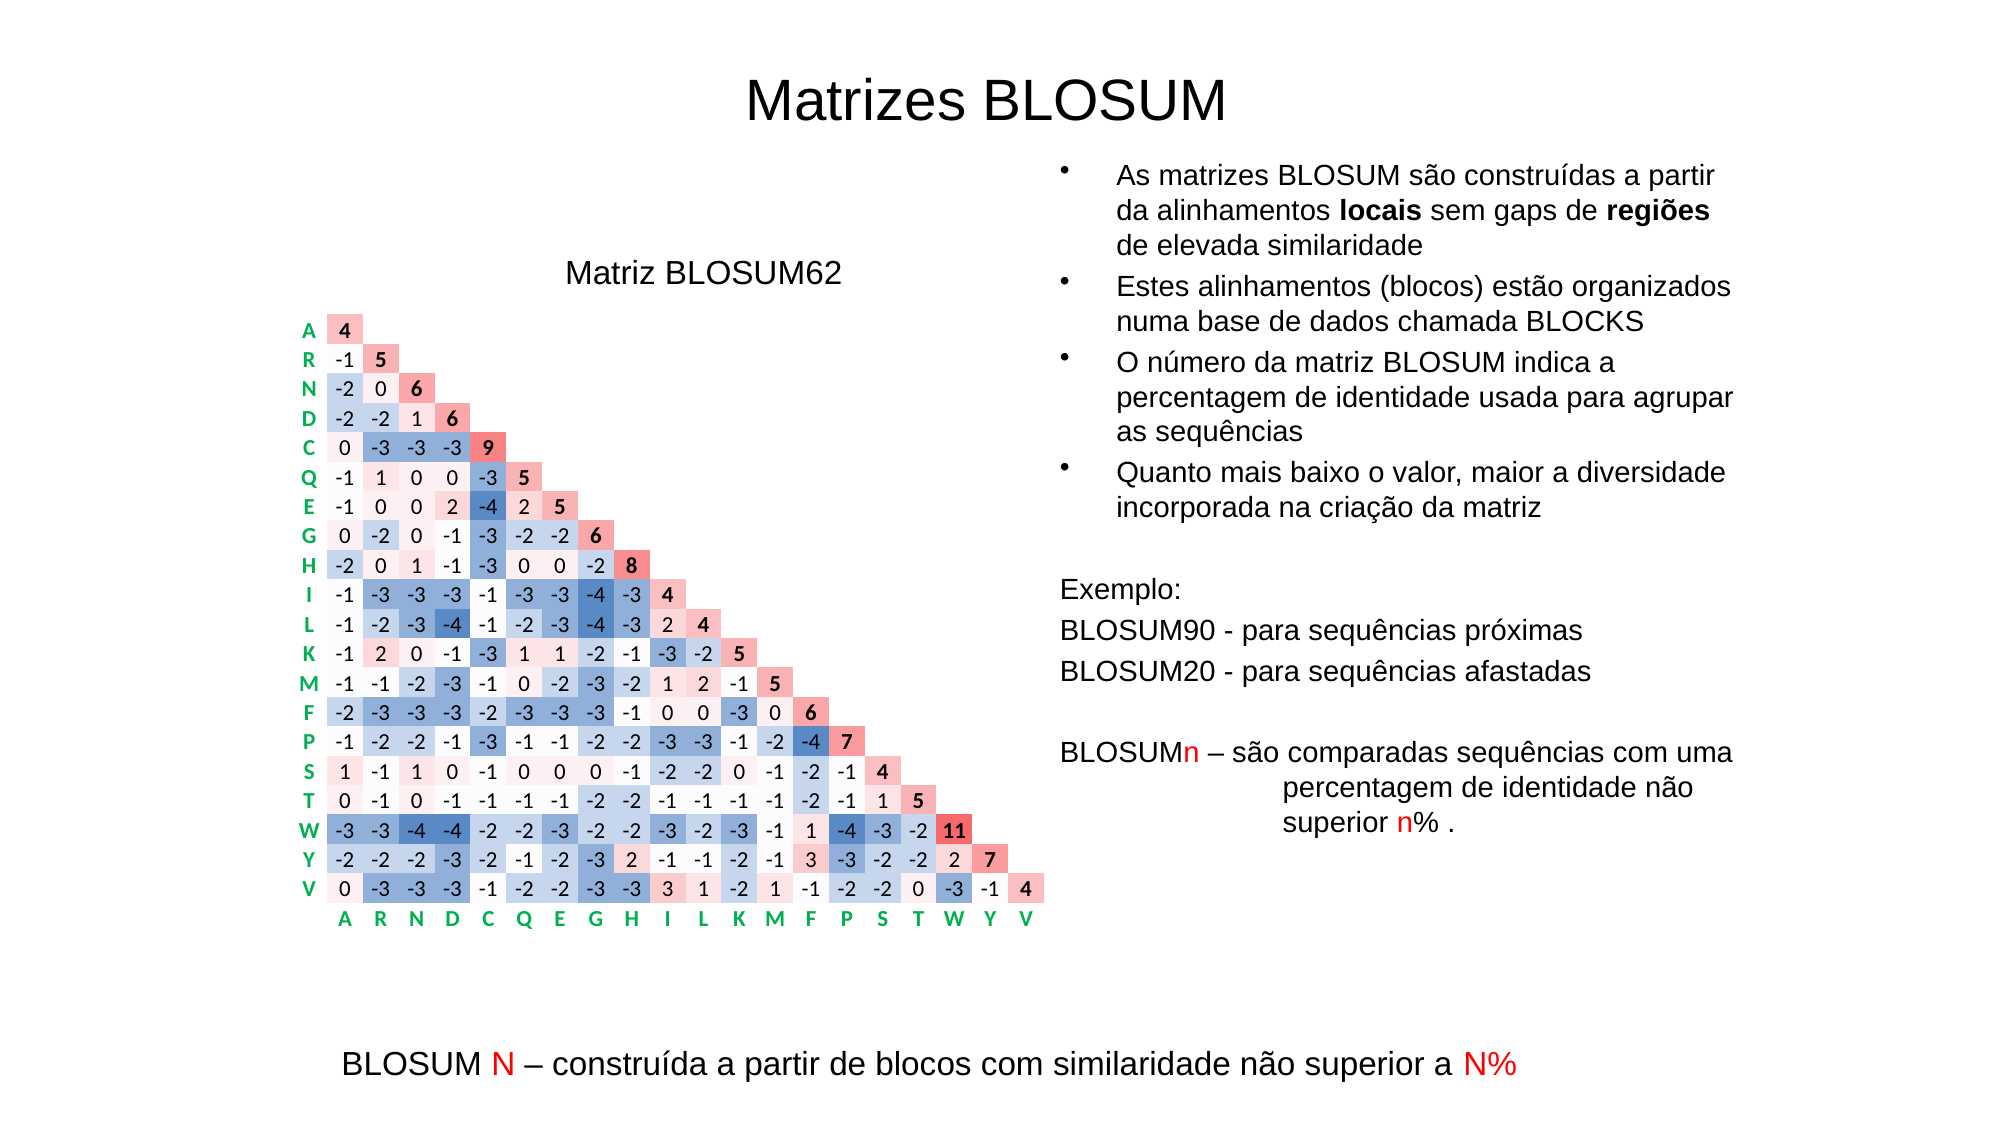

Matrizes BLOSUM
As matrizes BLOSUM são construídas a partir da alinhamentos locais sem gaps de regiões de elevada similaridade
Estes alinhamentos (blocos) estão organizados numa base de dados chamada BLOCKS
O número da matriz BLOSUM indica a percentagem de identidade usada para agrupar as sequências
Quanto mais baixo o valor, maior a diversidade incorporada na criação da matriz

Exemplo:
BLOSUM90 - para sequências próximas
BLOSUM20 - para sequências afastadas

BLOSUMn – são comparadas sequências com uma 	  percentagem de identidade não    	  superior n% .
Matriz BLOSUM62
| A | 4 |  |  |  |  |  |  |  |  |  |  |  |  |  |  |  |  |  |  |  |
| --- | --- | --- | --- | --- | --- | --- | --- | --- | --- | --- | --- | --- | --- | --- | --- | --- | --- | --- | --- | --- |
| R | -1 | 5 |  |  |  |  |  |  |  |  |  |  |  |  |  |  |  |  |  |  |
| N | -2 | 0 | 6 |  |  |  |  |  |  |  |  |  |  |  |  |  |  |  |  |  |
| D | -2 | -2 | 1 | 6 |  |  |  |  |  |  |  |  |  |  |  |  |  |  |  |  |
| C | 0 | -3 | -3 | -3 | 9 |  |  |  |  |  |  |  |  |  |  |  |  |  |  |  |
| Q | -1 | 1 | 0 | 0 | -3 | 5 |  |  |  |  |  |  |  |  |  |  |  |  |  |  |
| E | -1 | 0 | 0 | 2 | -4 | 2 | 5 |  |  |  |  |  |  |  |  |  |  |  |  |  |
| G | 0 | -2 | 0 | -1 | -3 | -2 | -2 | 6 |  |  |  |  |  |  |  |  |  |  |  |  |
| H | -2 | 0 | 1 | -1 | -3 | 0 | 0 | -2 | 8 |  |  |  |  |  |  |  |  |  |  |  |
| I | -1 | -3 | -3 | -3 | -1 | -3 | -3 | -4 | -3 | 4 |  |  |  |  |  |  |  |  |  |  |
| L | -1 | -2 | -3 | -4 | -1 | -2 | -3 | -4 | -3 | 2 | 4 |  |  |  |  |  |  |  |  |  |
| K | -1 | 2 | 0 | -1 | -3 | 1 | 1 | -2 | -1 | -3 | -2 | 5 |  |  |  |  |  |  |  |  |
| M | -1 | -1 | -2 | -3 | -1 | 0 | -2 | -3 | -2 | 1 | 2 | -1 | 5 |  |  |  |  |  |  |  |
| F | -2 | -3 | -3 | -3 | -2 | -3 | -3 | -3 | -1 | 0 | 0 | -3 | 0 | 6 |  |  |  |  |  |  |
| P | -1 | -2 | -2 | -1 | -3 | -1 | -1 | -2 | -2 | -3 | -3 | -1 | -2 | -4 | 7 |  |  |  |  |  |
| S | 1 | -1 | 1 | 0 | -1 | 0 | 0 | 0 | -1 | -2 | -2 | 0 | -1 | -2 | -1 | 4 |  |  |  |  |
| T | 0 | -1 | 0 | -1 | -1 | -1 | -1 | -2 | -2 | -1 | -1 | -1 | -1 | -2 | -1 | 1 | 5 |  |  |  |
| W | -3 | -3 | -4 | -4 | -2 | -2 | -3 | -2 | -2 | -3 | -2 | -3 | -1 | 1 | -4 | -3 | -2 | 11 |  |  |
| Y | -2 | -2 | -2 | -3 | -2 | -1 | -2 | -3 | 2 | -1 | -1 | -2 | -1 | 3 | -3 | -2 | -2 | 2 | 7 |  |
| V | 0 | -3 | -3 | -3 | -1 | -2 | -2 | -3 | -3 | 3 | 1 | -2 | 1 | -1 | -2 | -2 | 0 | -3 | -1 | 4 |
|  | A | R | N | D | C | Q | E | G | H | I | L | K | M | F | P | S | T | W | Y | V |
BLOSUM N – construída a partir de blocos com similaridade não superior a N%